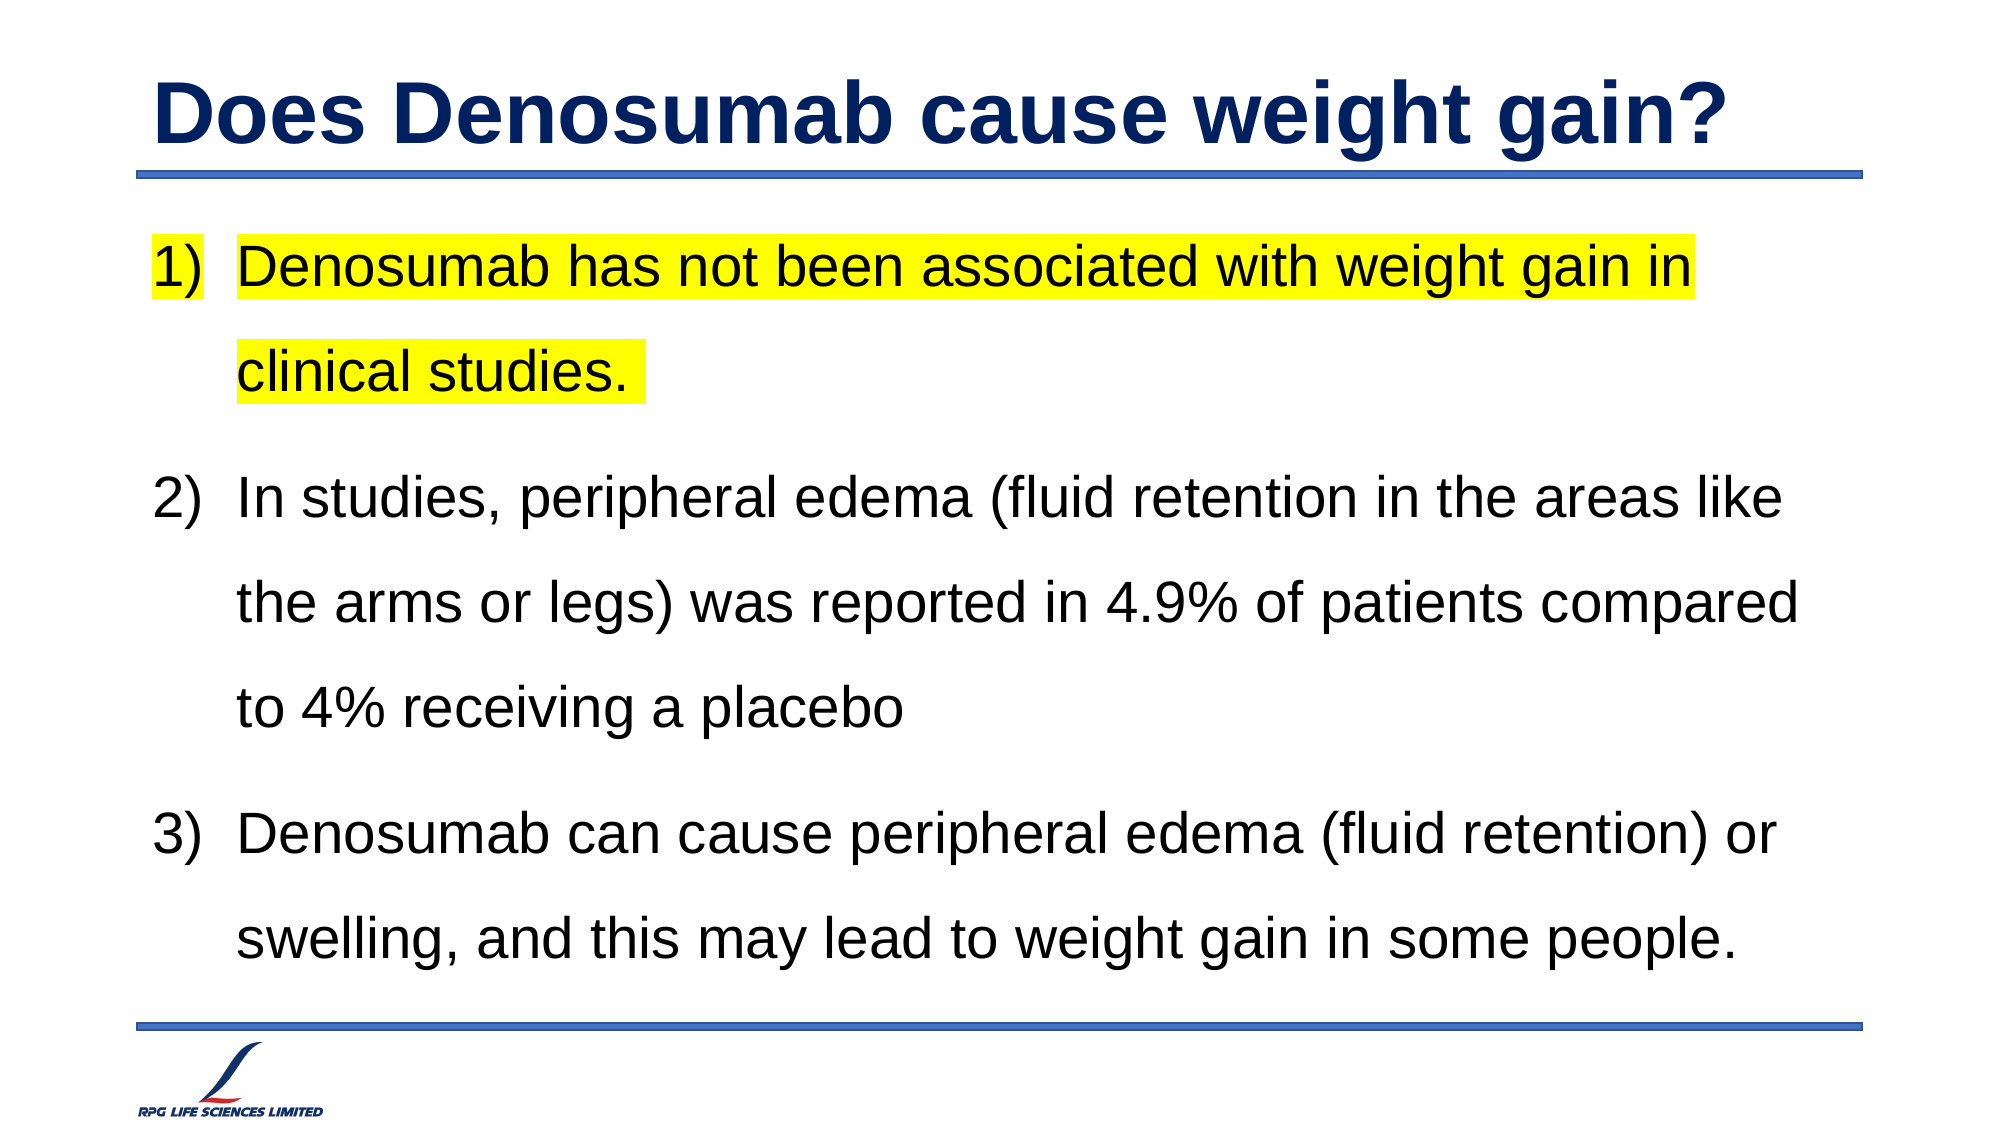

# Does Denosumab cause weight gain?
Denosumab has not been associated with weight gain in clinical studies.
In studies, peripheral edema (fluid retention in the areas like the arms or legs) was reported in 4.9% of patients compared to 4% receiving a placebo
Denosumab can cause peripheral edema (fluid retention) or swelling, and this may lead to weight gain in some people.